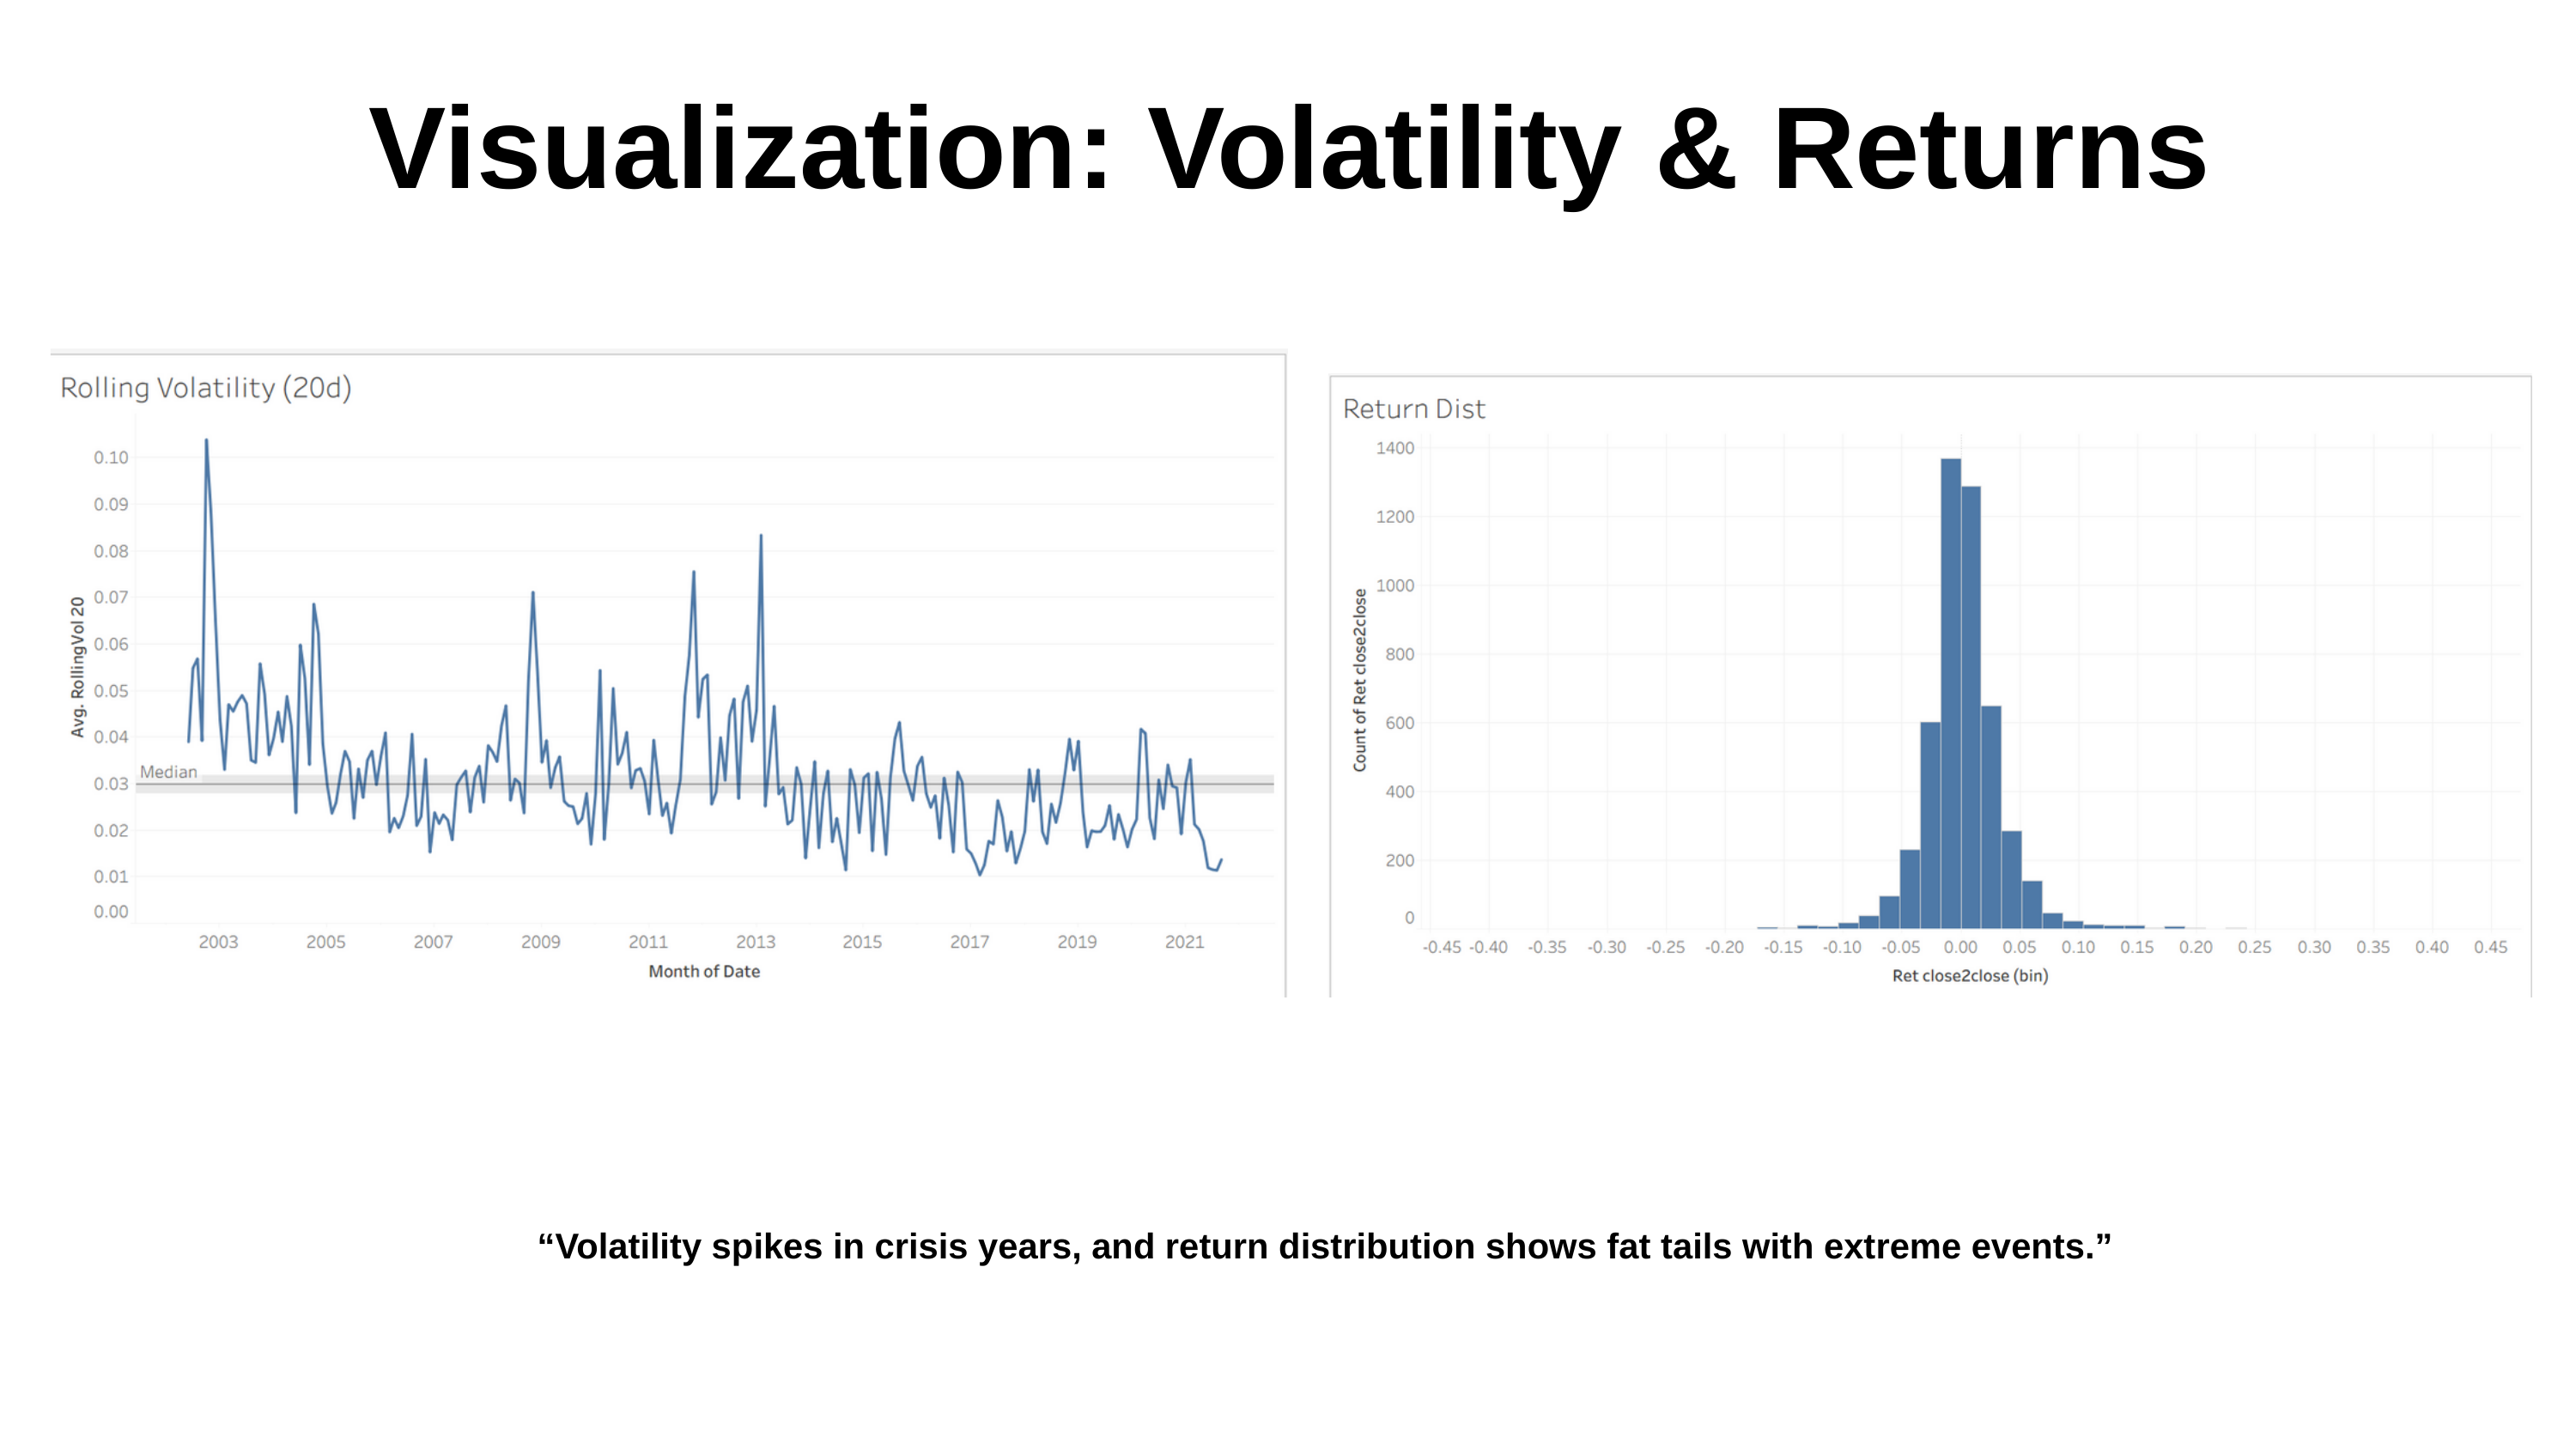

Visualization: Volatility & Returns

“Volatility spikes in crisis years, and return distribution shows fat tails with extreme events.”